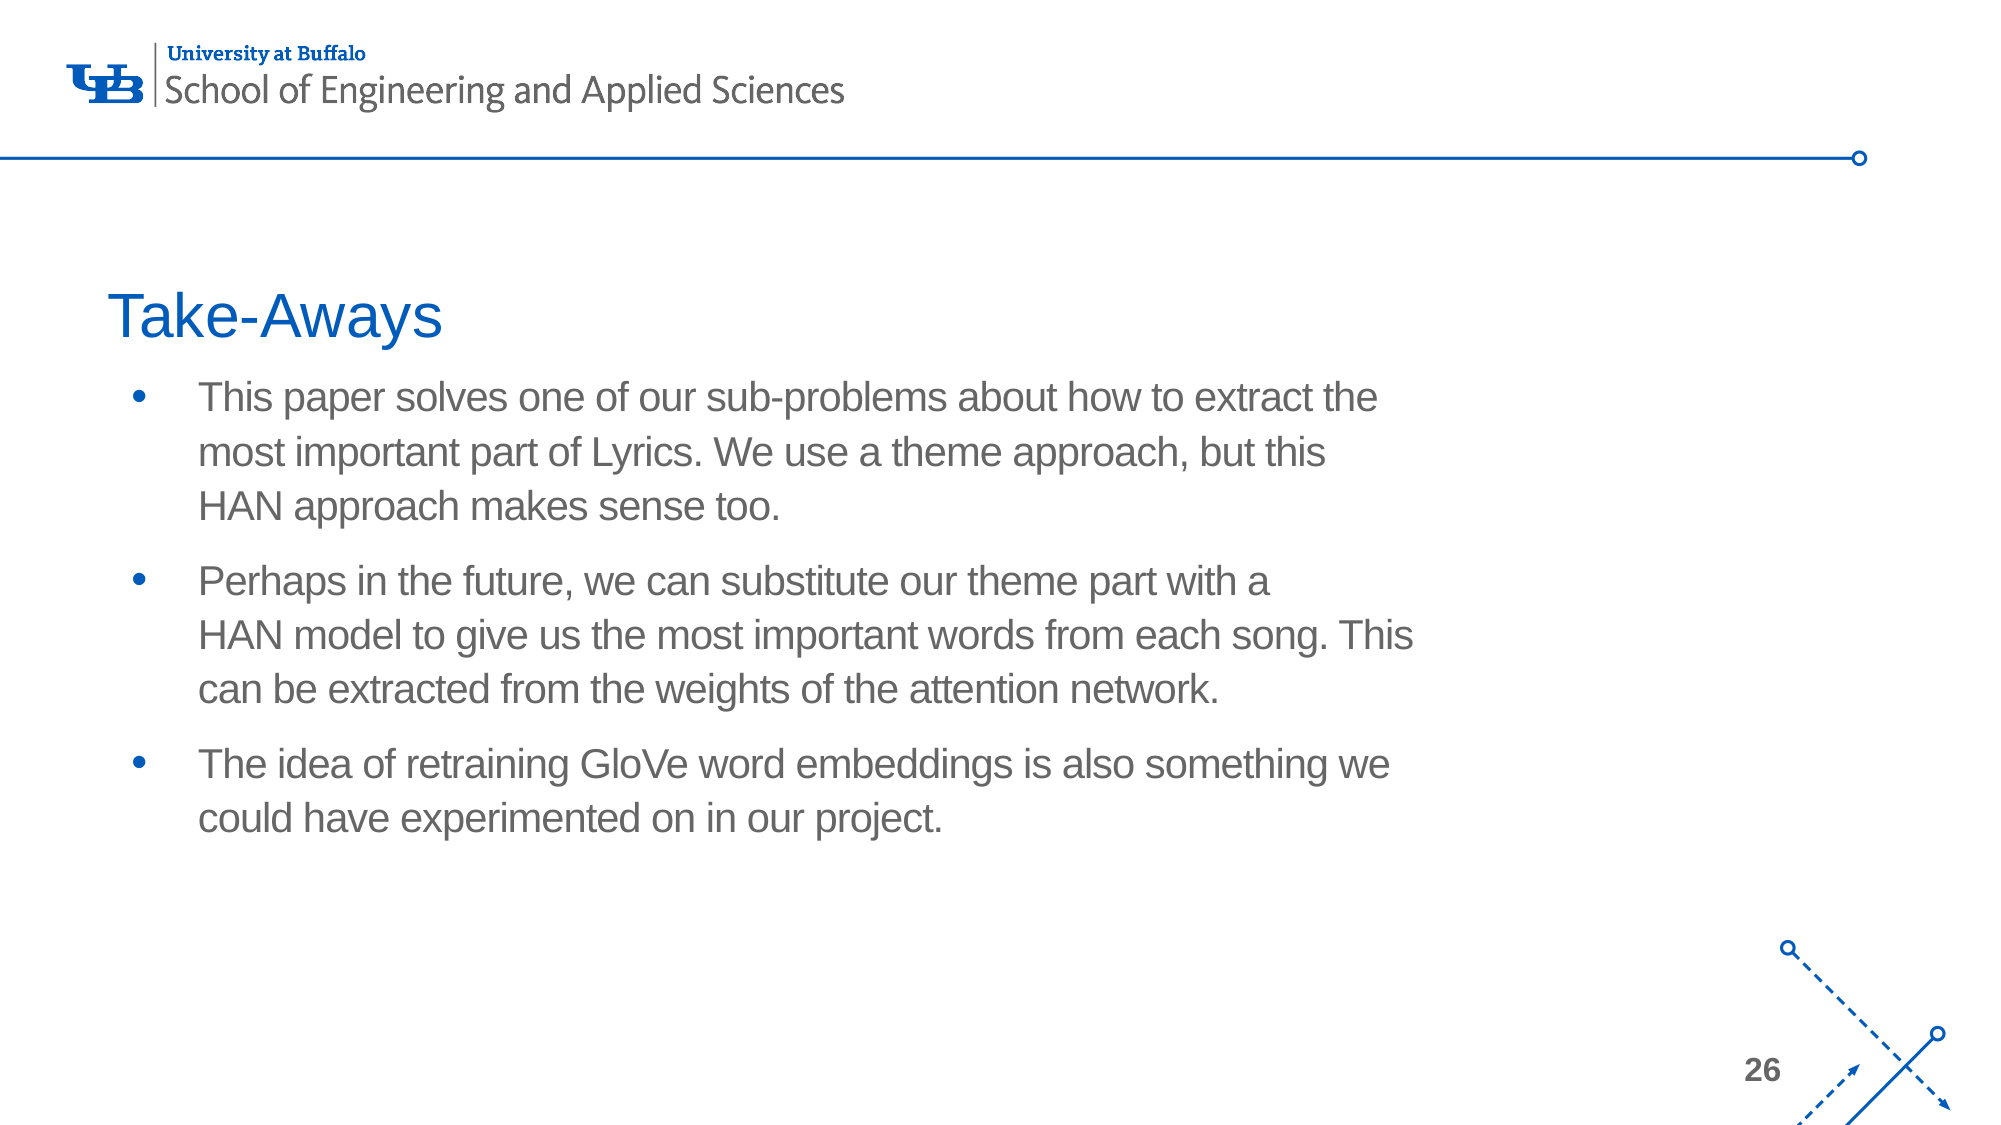

# Take-Aways
This paper solves one of our sub-problems about how to extract the most important part of Lyrics. We use a theme approach, but this HAN approach makes sense too.
Perhaps in the future, we can substitute our theme part with a HAN model to give us the most important words from each song. This can be extracted from the weights of the attention network.
The idea of retraining GloVe word embeddings is also something we could have experimented on in our project.